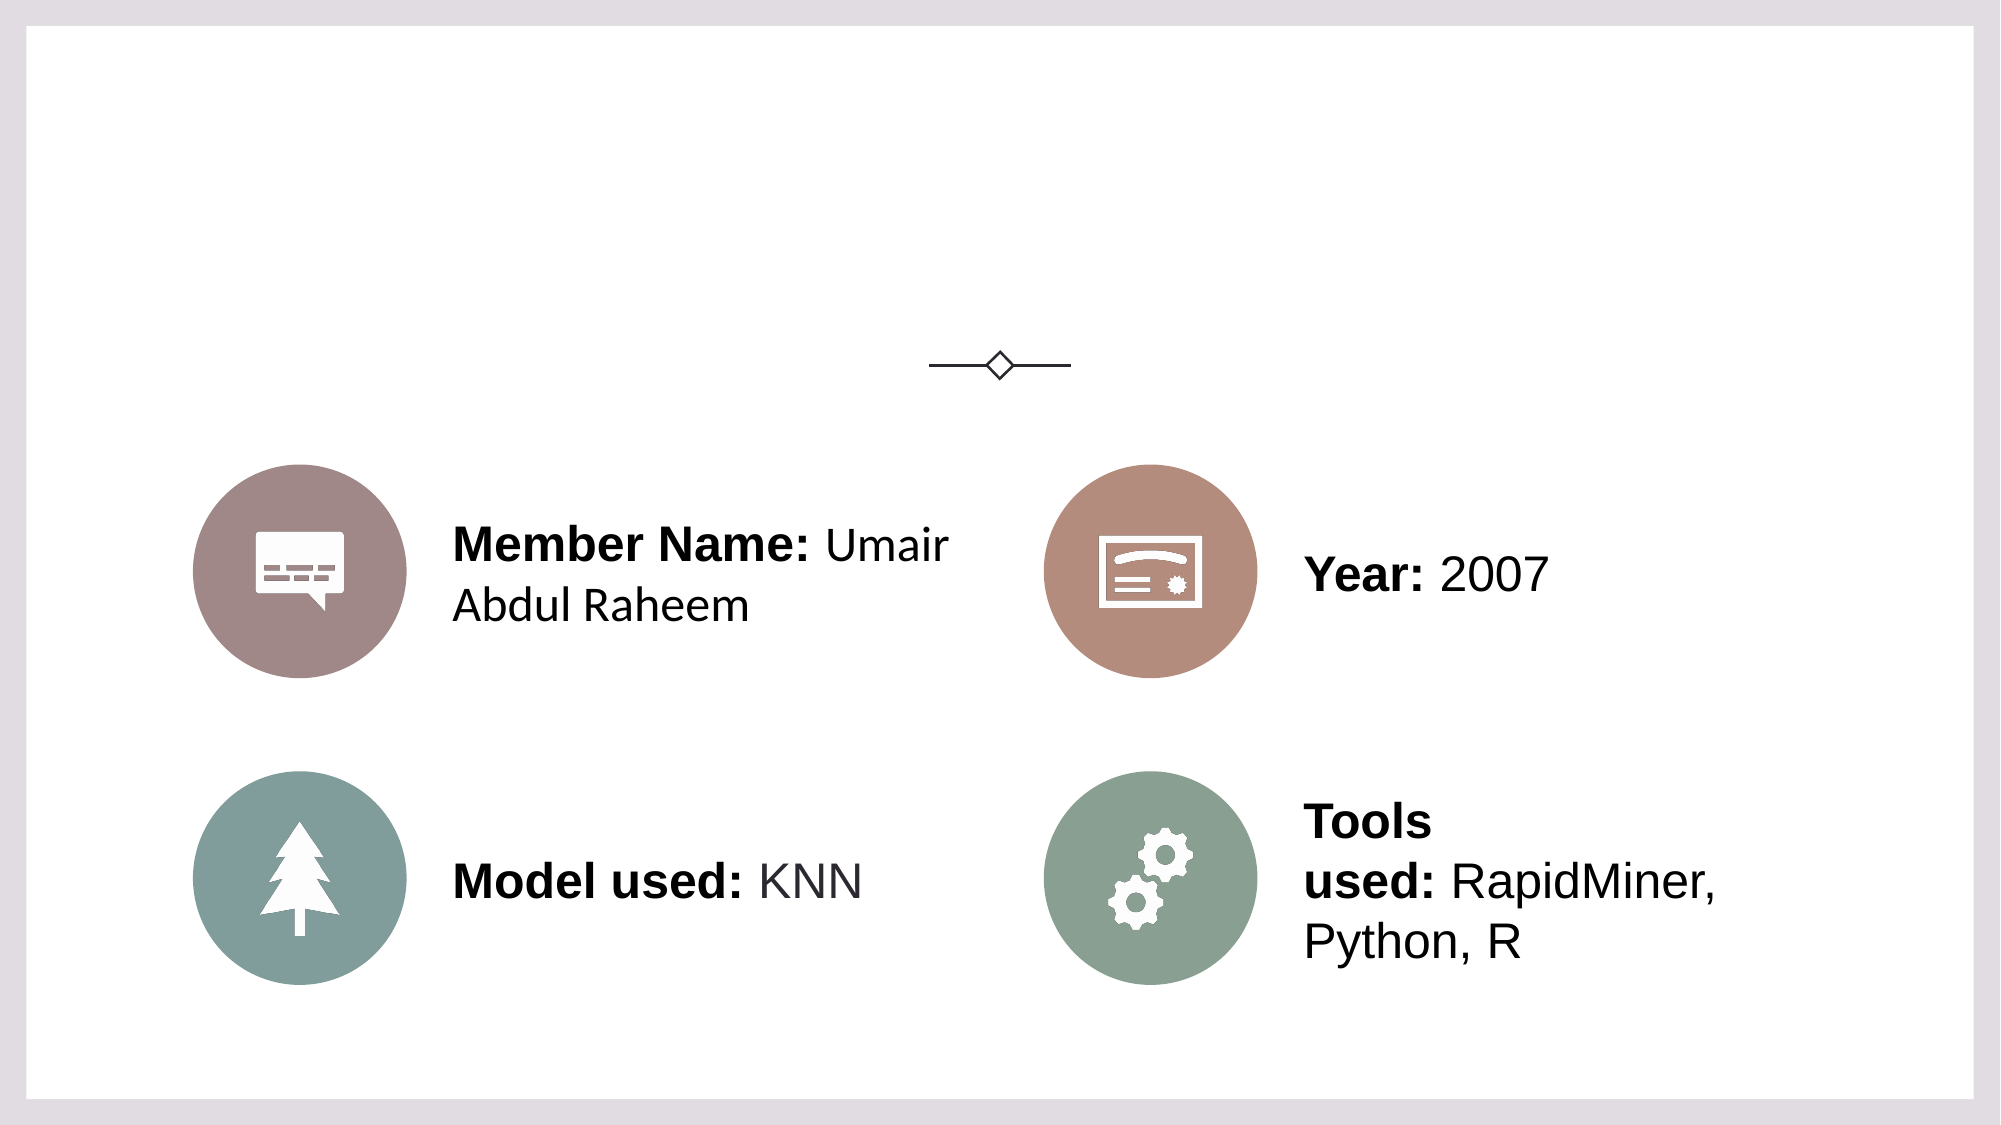

Member Name: Umair Abdul Raheem
Year: 2007
Model used: KNN
Tools used: RapidMiner, Python, R